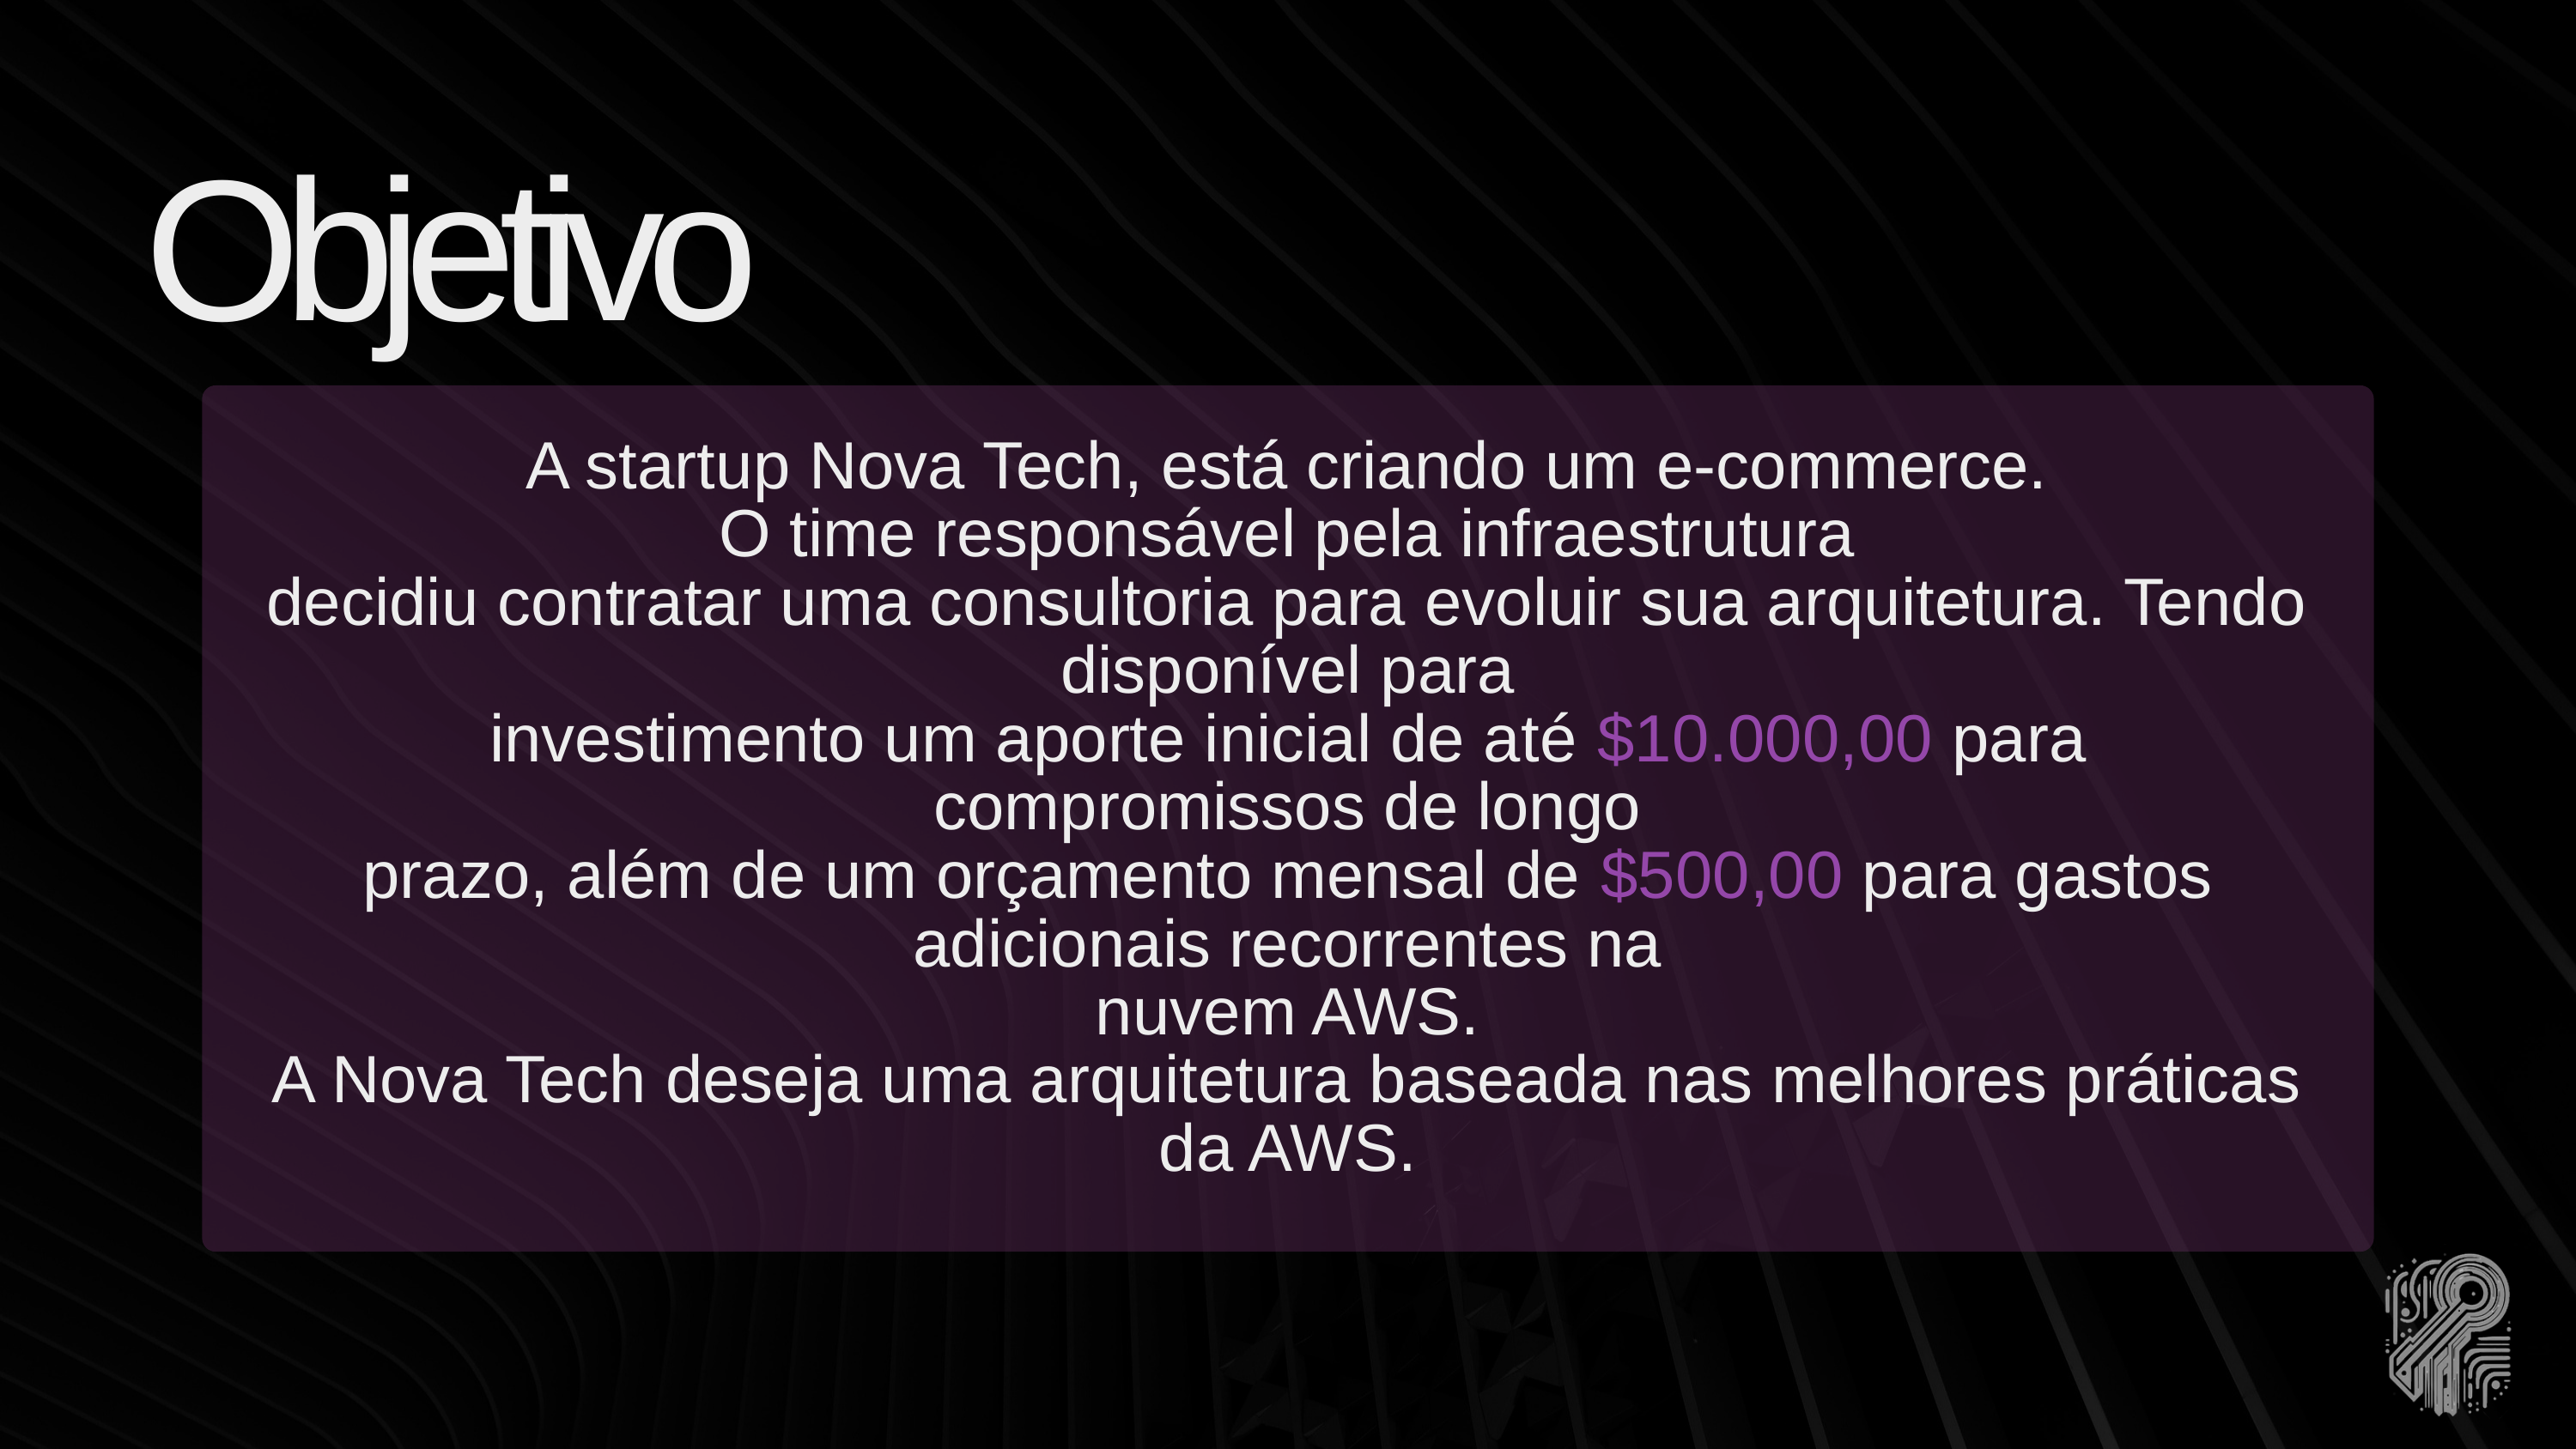

Objetivo

A startup Nova Tech, está criando um e-commerce.
O time responsável pela infraestrutura
decidiu contratar uma consultoria para evoluir sua arquitetura. Tendo disponível para
investimento um aporte inicial de até $10.000,00 para compromissos de longo
prazo, além de um orçamento mensal de $500,00 para gastos adicionais recorrentes na
nuvem AWS.
A Nova Tech deseja uma arquitetura baseada nas melhores práticas da AWS.